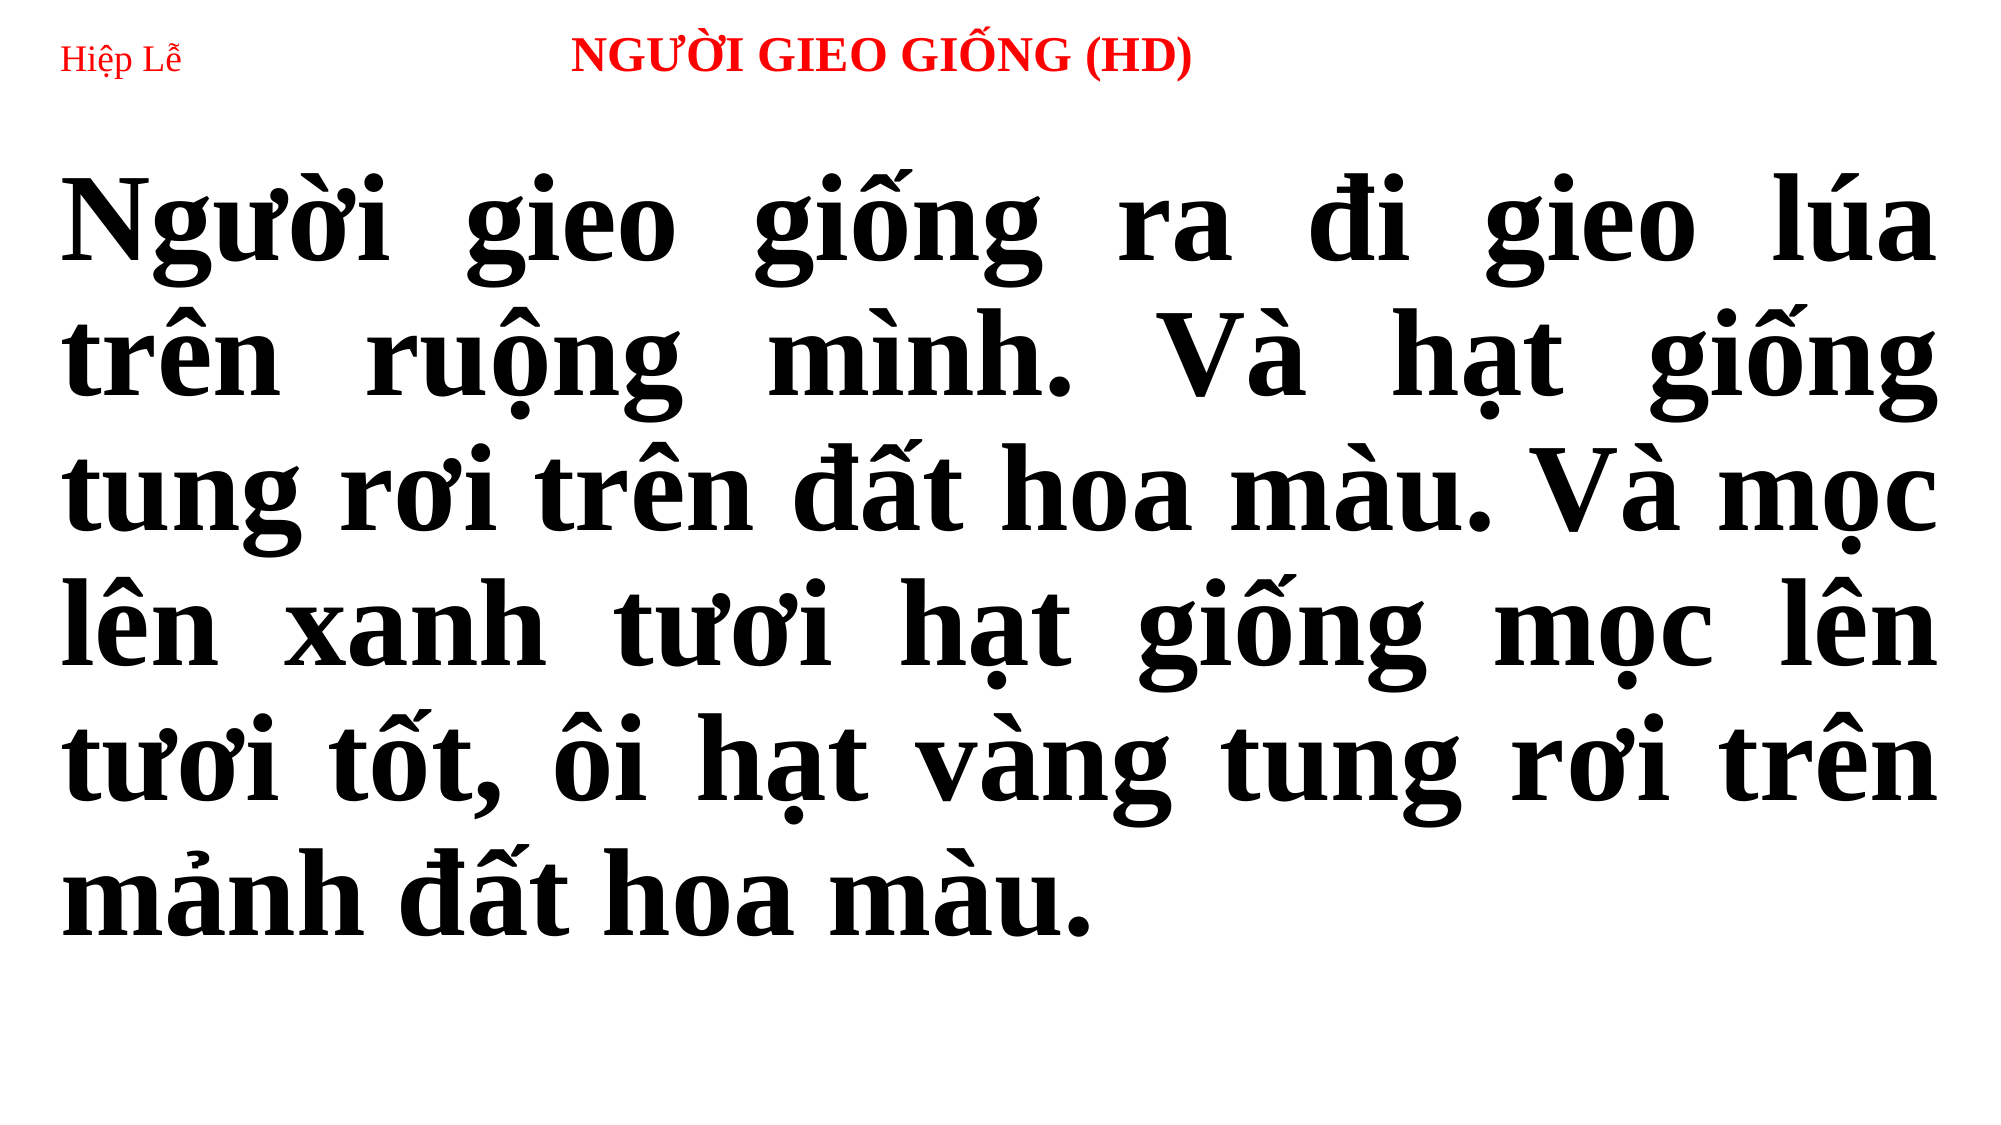

# Hiệp Lễ                                         NGƯỜI GIEO GIỐNG (HD)
Người gieo giống ra đi gieo lúa trên ruộng mình. Và hạt giống tung rơi trên đất hoa màu. Và mọc lên xanh tươi hạt giống mọc lên tươi tốt, ôi hạt vàng tung rơi trên mảnh đất hoa màu.